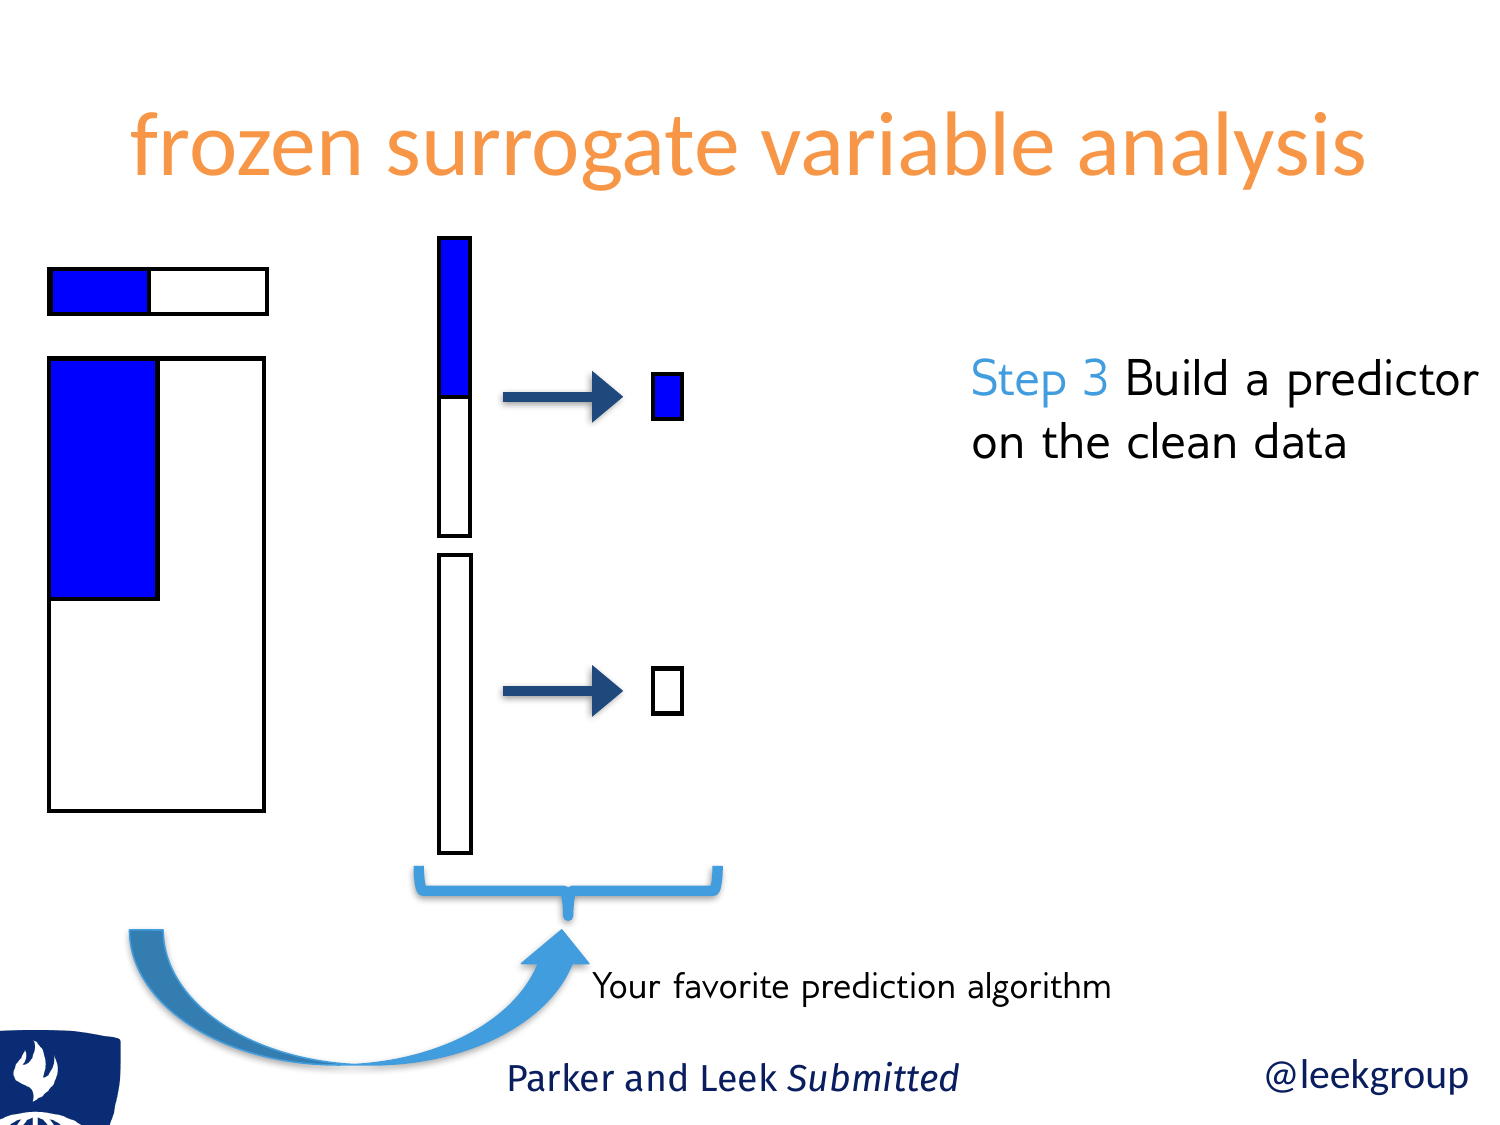

# frozen surrogate variable analysis

Step 3 Build a predictor
on the clean data

Your favorite prediction algorithm
Parker and Leek Submitted